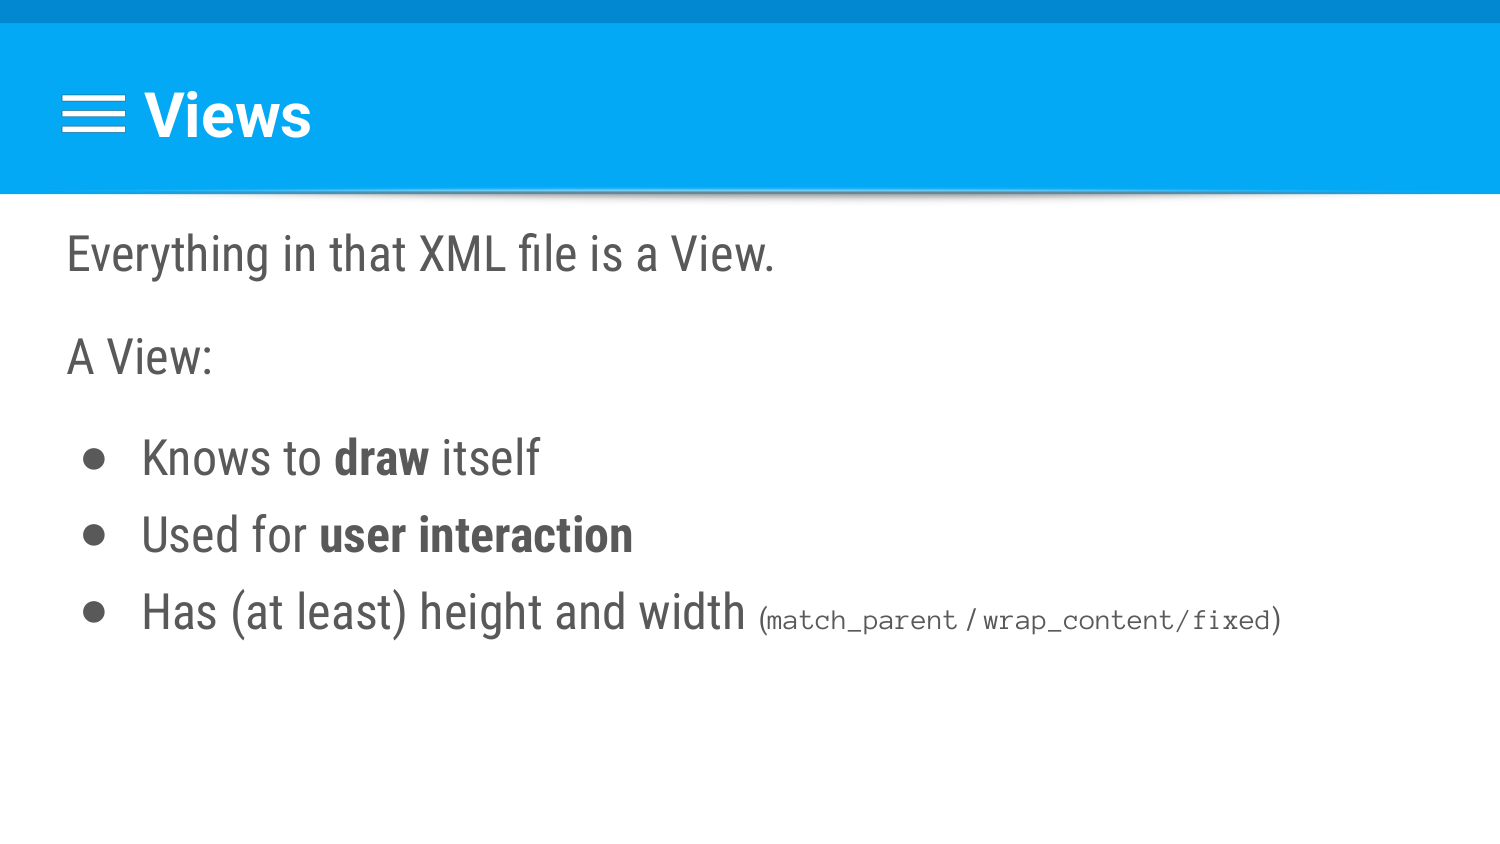

# Views
Everything in that XML file is a View.
A View:
Knows to draw itself
Used for user interaction
Has (at least) height and width (match_parent / wrap_content/fixed)